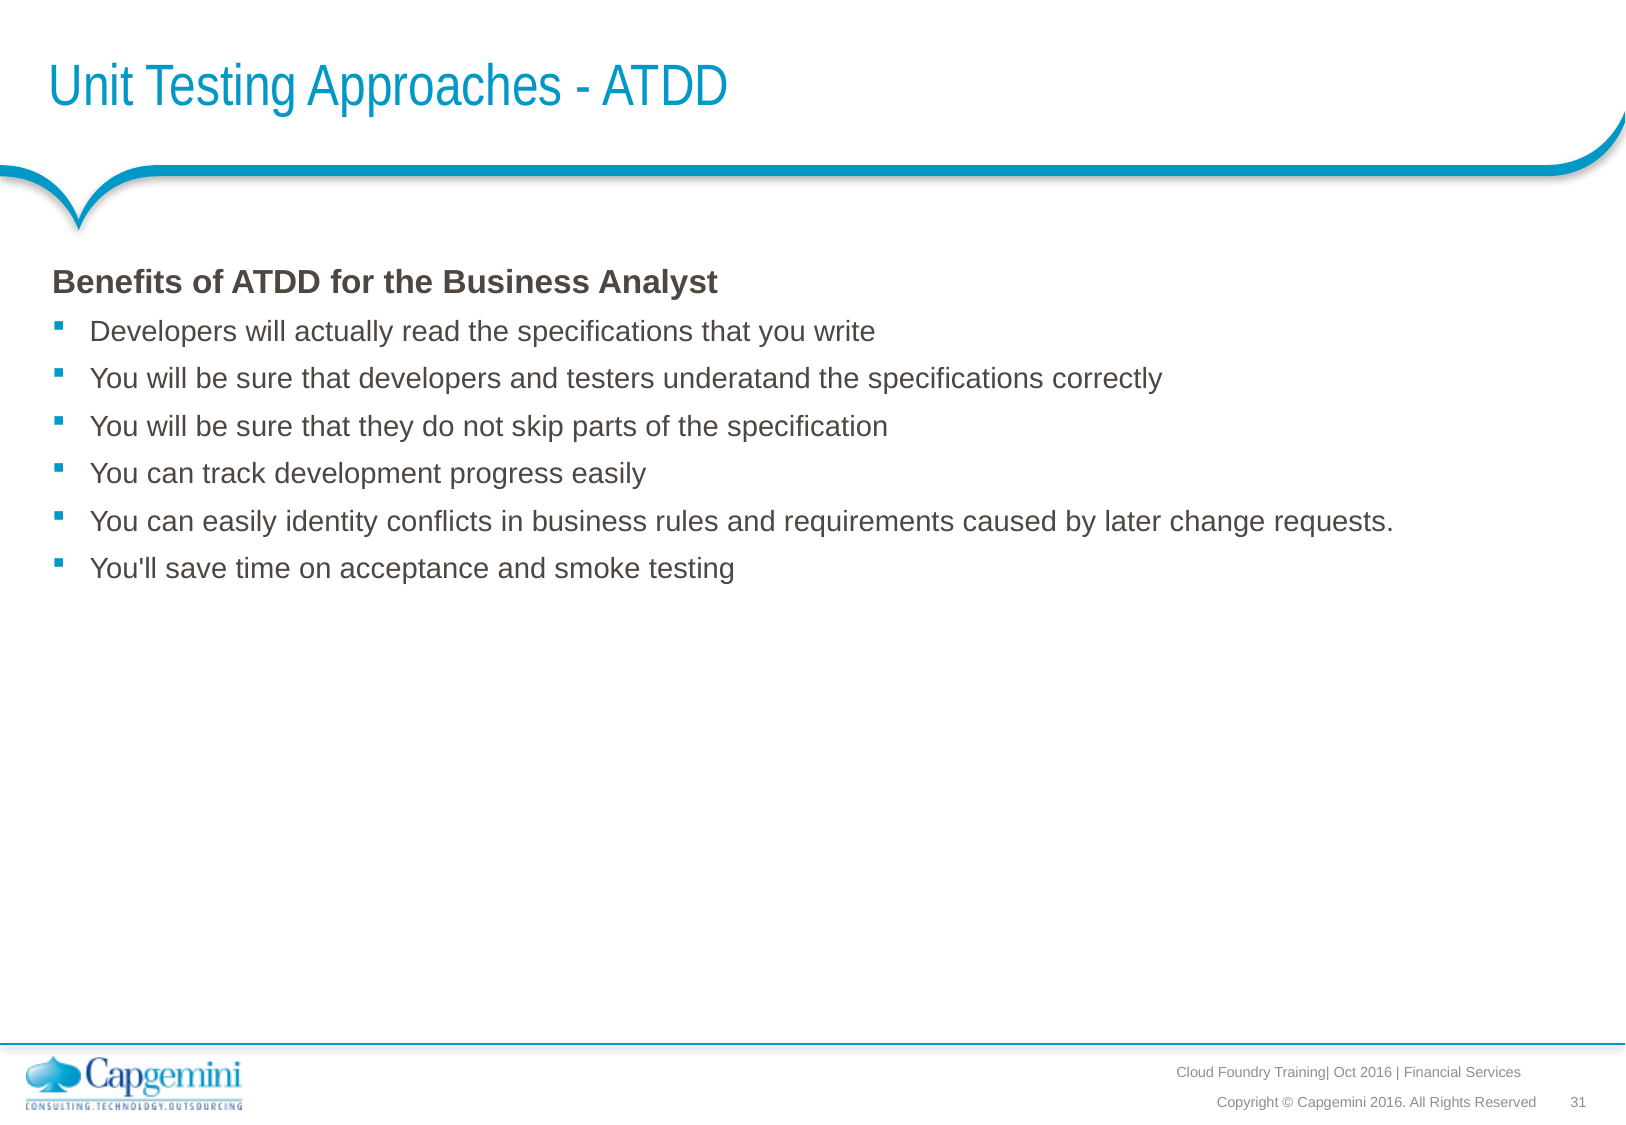

# Unit Testing Approaches - ATDD
Benefits of ATDD for the Business Analyst
Developers will actually read the specifications that you write
You will be sure that developers and testers underatand the specifications correctly
You will be sure that they do not skip parts of the specification
You can track development progress easily
You can easily identity conflicts in business rules and requirements caused by later change requests.
You'll save time on acceptance and smoke testing